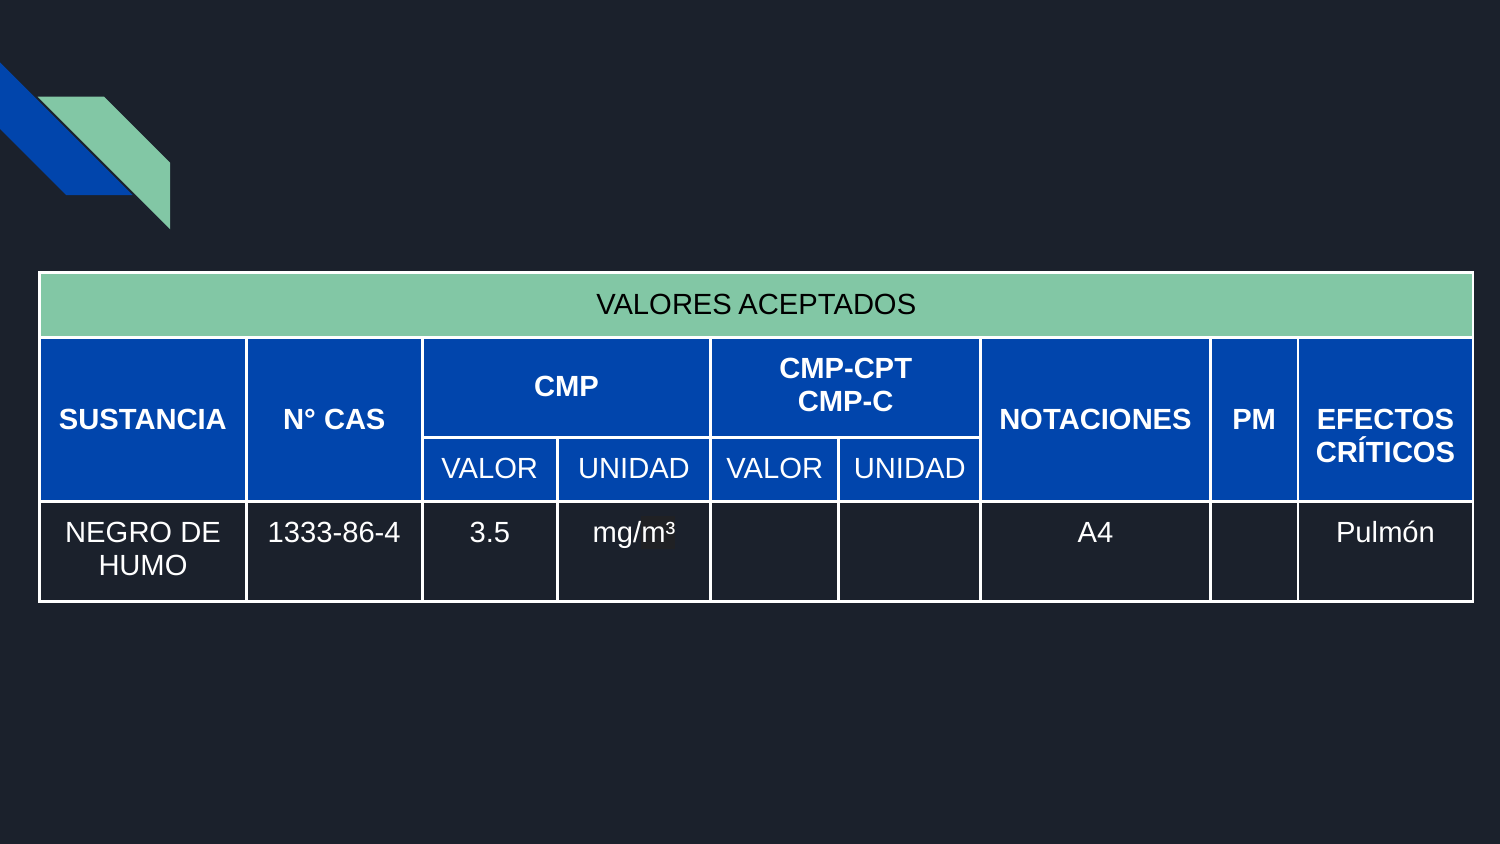

| VALORES ACEPTADOS |  |  |  |  |  |  |  |  |
| --- | --- | --- | --- | --- | --- | --- | --- | --- |
| SUSTANCIA | N° CAS | CMP |  | CMP-CPT CMP-C |  | NOTACIONES | PM | EFECTOS CRÍTICOS |
|  |  | VALOR | UNIDAD | VALOR | UNIDAD |  |  |  |
| NEGRO DE HUMO | 1333-86-4 | 3.5 | mg/m³ |  |  | A4 |  | Pulmón |